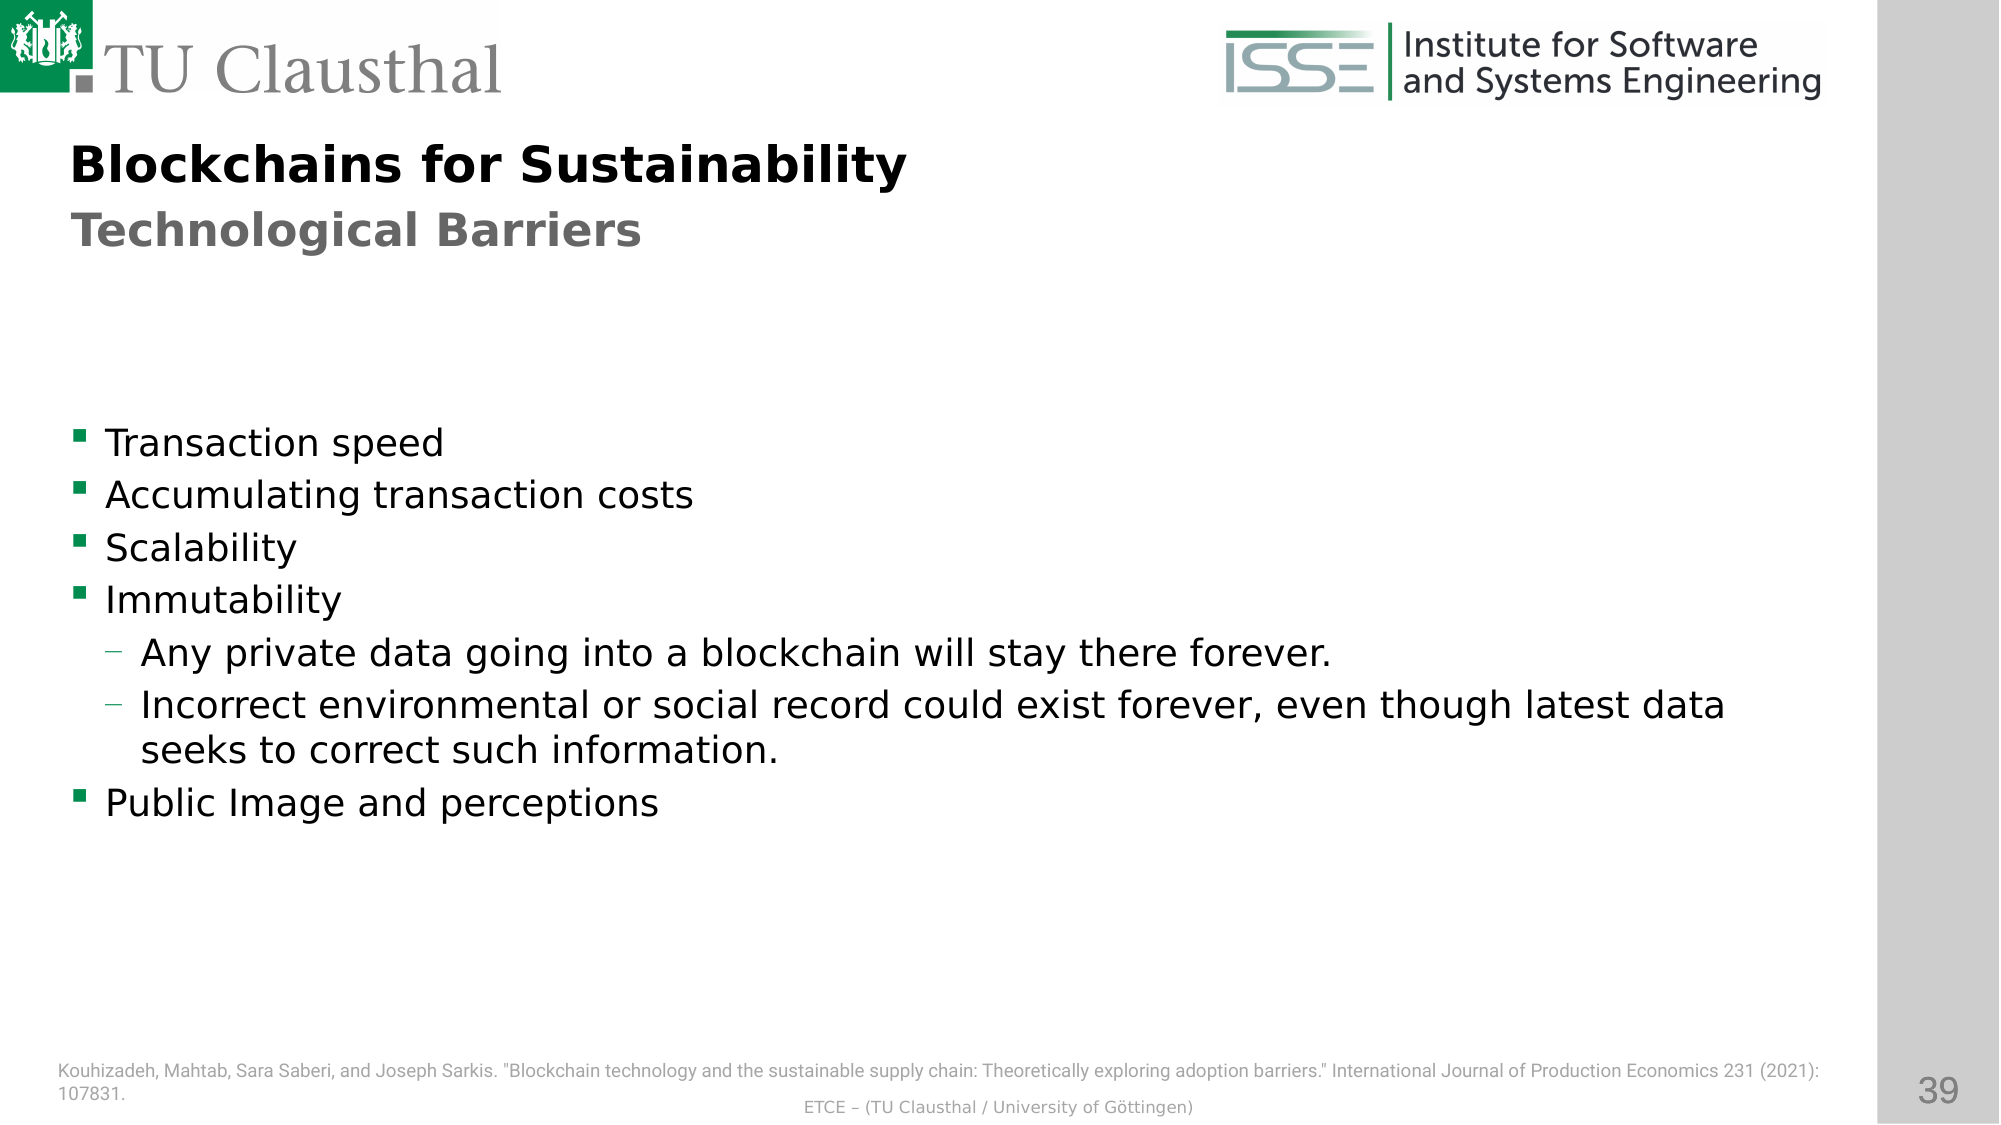

Blockchains for Sustainability
Technological Barriers
Transaction speed
Accumulating transaction costs
Scalability
Immutability
Any private data going into a blockchain will stay there forever.
Incorrect environmental or social record could exist forever, even though latest data seeks to correct such information.
Public Image and perceptions
Kouhizadeh, Mahtab, Sara Saberi, and Joseph Sarkis. "Blockchain technology and the sustainable supply chain: Theoretically exploring adoption barriers." International Journal of Production Economics 231 (2021): 107831.